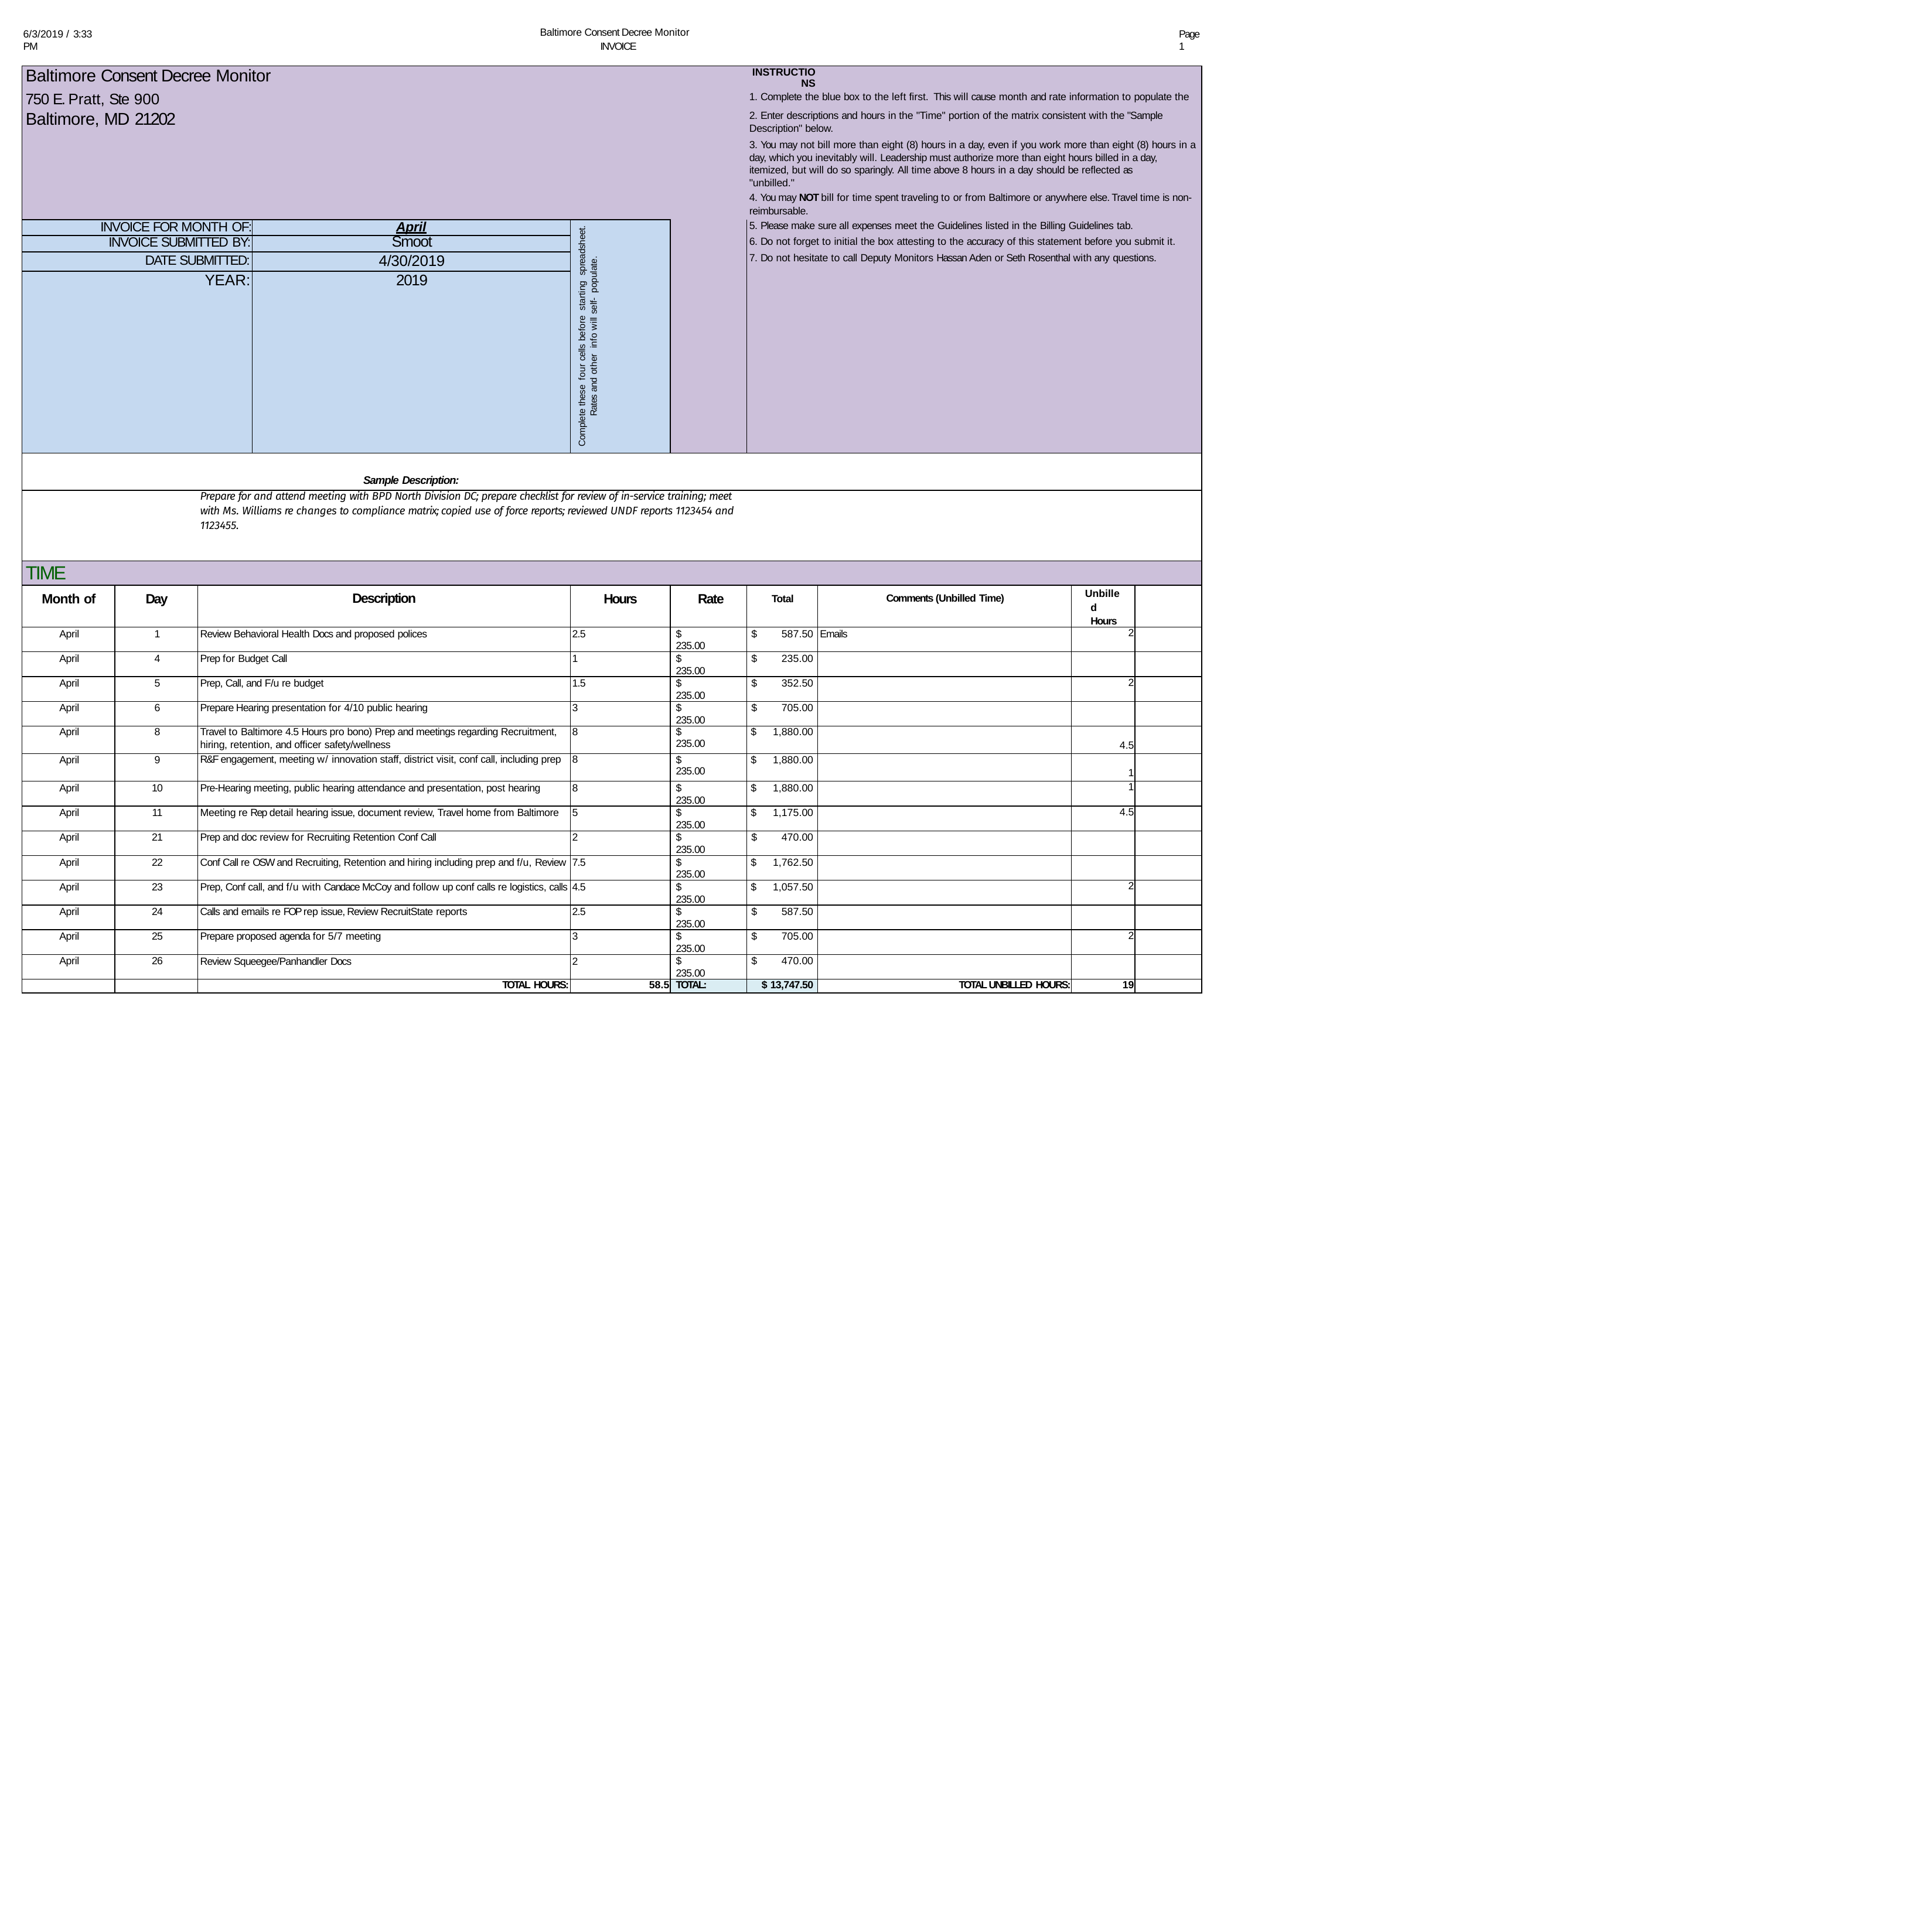

Baltimore Consent Decree Monitor  INVOICE
6/3/2019 / 3:33 PM
Page 1
| Baltimore Consent Decree Monitor |  |  |  |  |  | INSTRUCTIONS |  |  |  |
| --- | --- | --- | --- | --- | --- | --- | --- | --- | --- |
| 750 E. Pratt, Ste 900 |  |  |  |  |  | 1. Complete the blue box to the left first. This will cause month and rate information to populate the |  |  |  |
| Baltimore, MD 21202 |  |  |  |  |  | 2. Enter descriptions and hours in the "Time" portion of the matrix consistent with the "Sample Description" below. |  |  |  |
|  |  |  |  |  |  | 3. You may not bill more than eight (8) hours in a day, even if you work more than eight (8) hours in a day, which you inevitably will. Leadership must authorize more than eight hours billed in a day, itemized, but will do so sparingly. All time above 8 hours in a day should be reflected as "unbilled." |  |  |  |
|  |  |  |  |  |  | 4. You may NOT bill for time spent traveling to or from Baltimore or anywhere else. Travel time is non- reimbursable. |  |  |  |
| INVOICE FOR MONTH OF: |  |  | April | Complete these four cells before starting spreadsheet. Rates and other info will self- populate. |  | 5. Please make sure all expenses meet the Guidelines listed in the Billing Guidelines tab. |  |  |  |
| INVOICE SUBMITTED BY: |  |  | Smoot |  |  | 6. Do not forget to initial the box attesting to the accuracy of this statement before you submit it. |  |  |  |
| DATE SUBMITTED: |  |  | 4/30/2019 |  |  | 7. Do not hesitate to call Deputy Monitors Hassan Aden or Seth Rosenthal with any questions. |  |  |  |
| YEAR: |  |  | 2019 |  |  |  |  |  |  |
|  |  |  | Sample Description: |  |  |  |  |  |  |
| Prepare for and attend meeting with BPD North Division DC; prepare checklist for review of in-service training; meet with Ms. Williams re changes to compliance matrix; copied use of force reports; reviewed UNDF reports 1123454 and 1123455. |  |  |  |  |  |  |  |  |  |
| TIME |  |  |  |  |  |  |  |  |  |
| Month of | Day | Description |  | Hours | Rate | Total | Comments (Unbilled Time) | Unbilled Hours |  |
| April | 1 | Review Behavioral Health Docs and proposed polices |  | 2.5 | $ 235.00 | $ 587.50 | Emails | 2 |  |
| April | 4 | Prep for Budget Call |  | 1 | $ 235.00 | $ 235.00 |  |  |  |
| April | 5 | Prep, Call, and F/u re budget |  | 1.5 | $ 235.00 | $ 352.50 |  | 2 |  |
| April | 6 | Prepare Hearing presentation for 4/10 public hearing |  | 3 | $ 235.00 | $ 705.00 |  |  |  |
| April | 8 | Travel to Baltimore 4.5 Hours pro bono) Prep and meetings regarding Recruitment, hiring, retention, and officer safety/wellness |  | 8 | $ 235.00 | $ 1,880.00 |  | 4.5 |  |
| April | 9 | R&F engagement, meeting w/ innovation staff, district visit, conf call, including prep |  | 8 | $ 235.00 | $ 1,880.00 |  | 1 |  |
| April | 10 | Pre-Hearing meeting, public hearing attendance and presentation, post hearing |  | 8 | $ 235.00 | $ 1,880.00 |  | 1 |  |
| April | 11 | Meeting re Rep detail hearing issue, document review, Travel home from Baltimore |  | 5 | $ 235.00 | $ 1,175.00 |  | 4.5 |  |
| April | 21 | Prep and doc review for Recruiting Retention Conf Call |  | 2 | $ 235.00 | $ 470.00 |  |  |  |
| April | 22 | Conf Call re OSW and Recruiting, Retention and hiring including prep and f/u, Review |  | 7.5 | $ 235.00 | $ 1,762.50 |  |  |  |
| April | 23 | Prep, Conf call, and f/u with Candace McCoy and follow up conf calls re logistics, calls |  | 4.5 | $ 235.00 | $ 1,057.50 |  | 2 |  |
| April | 24 | Calls and emails re FOP rep issue, Review RecruitState reports |  | 2.5 | $ 235.00 | $ 587.50 |  |  |  |
| April | 25 | Prepare proposed agenda for 5/7 meeting |  | 3 | $ 235.00 | $ 705.00 |  | 2 |  |
| April | 26 | Review Squeegee/Panhandler Docs |  | 2 | $ 235.00 | $ 470.00 |  |  |  |
|  |  | TOTAL HOURS: |  | 58.5 | TOTAL: | $ 13,747.50 | TOTAL UNBILLED HOURS: | 19 |  |